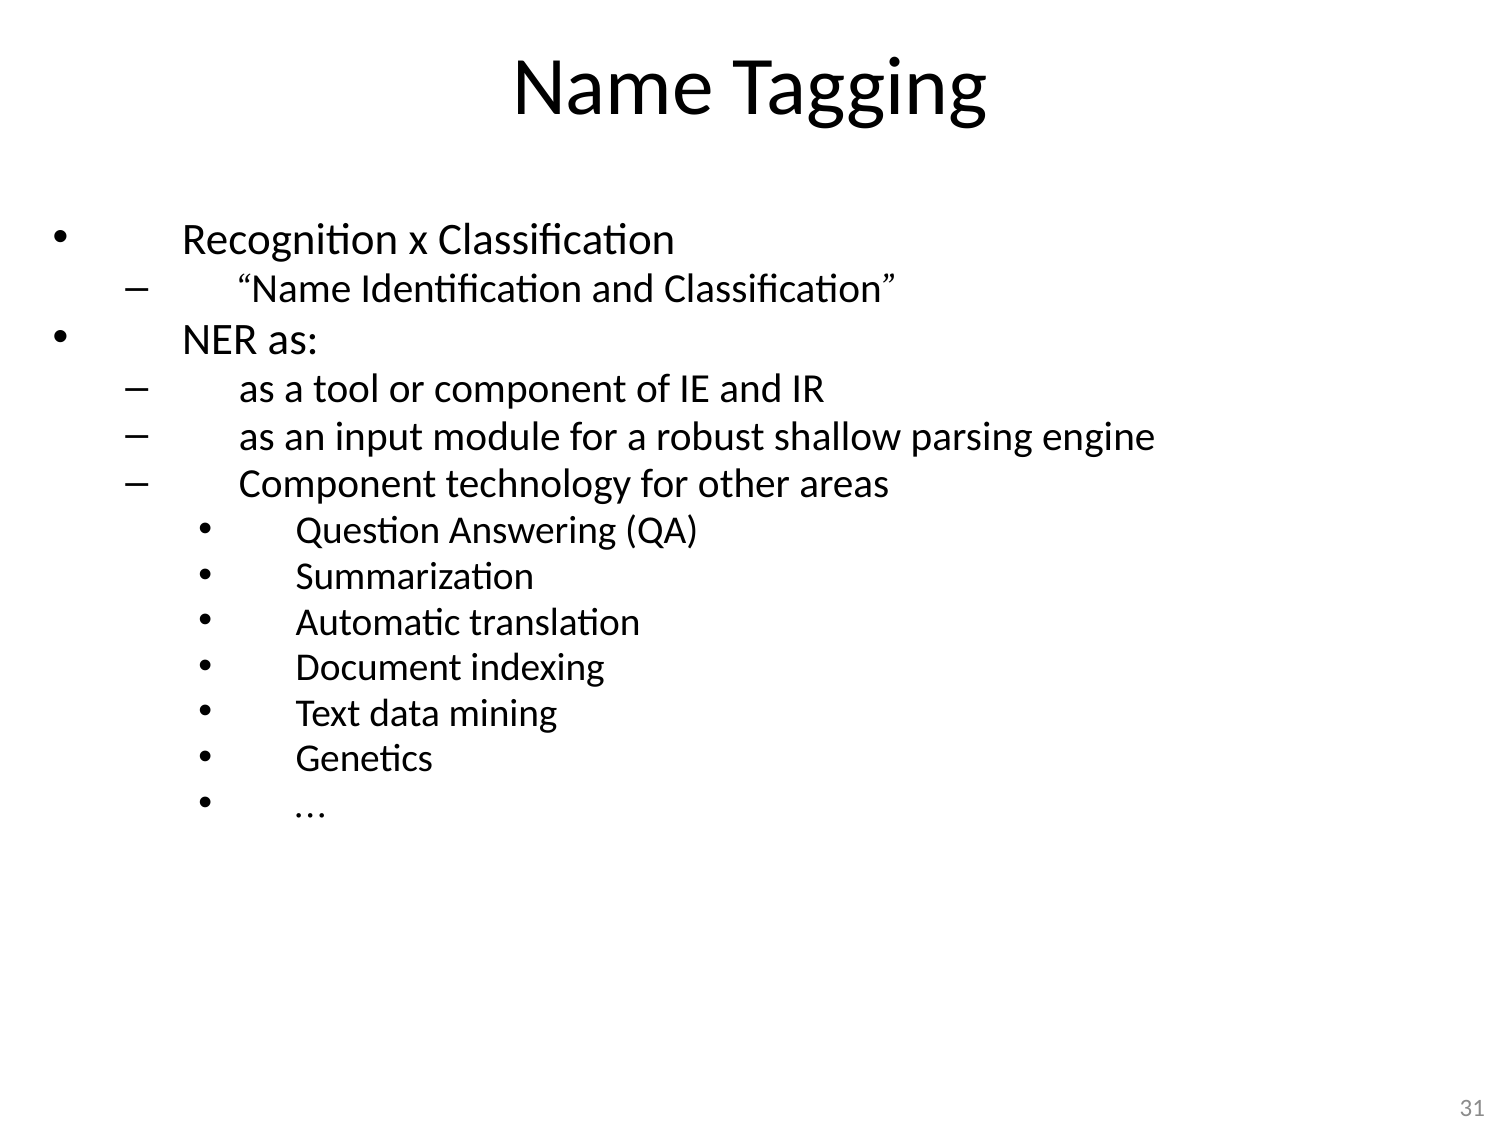

# Name Tagging
Recognition x Classification
“Name Identification and Classification”
NER as:
as a tool or component of IE and IR
as an input module for a robust shallow parsing engine
Component technology for other areas
Question Answering (QA)
Summarization
Automatic translation
Document indexing
Text data mining
Genetics
…
31